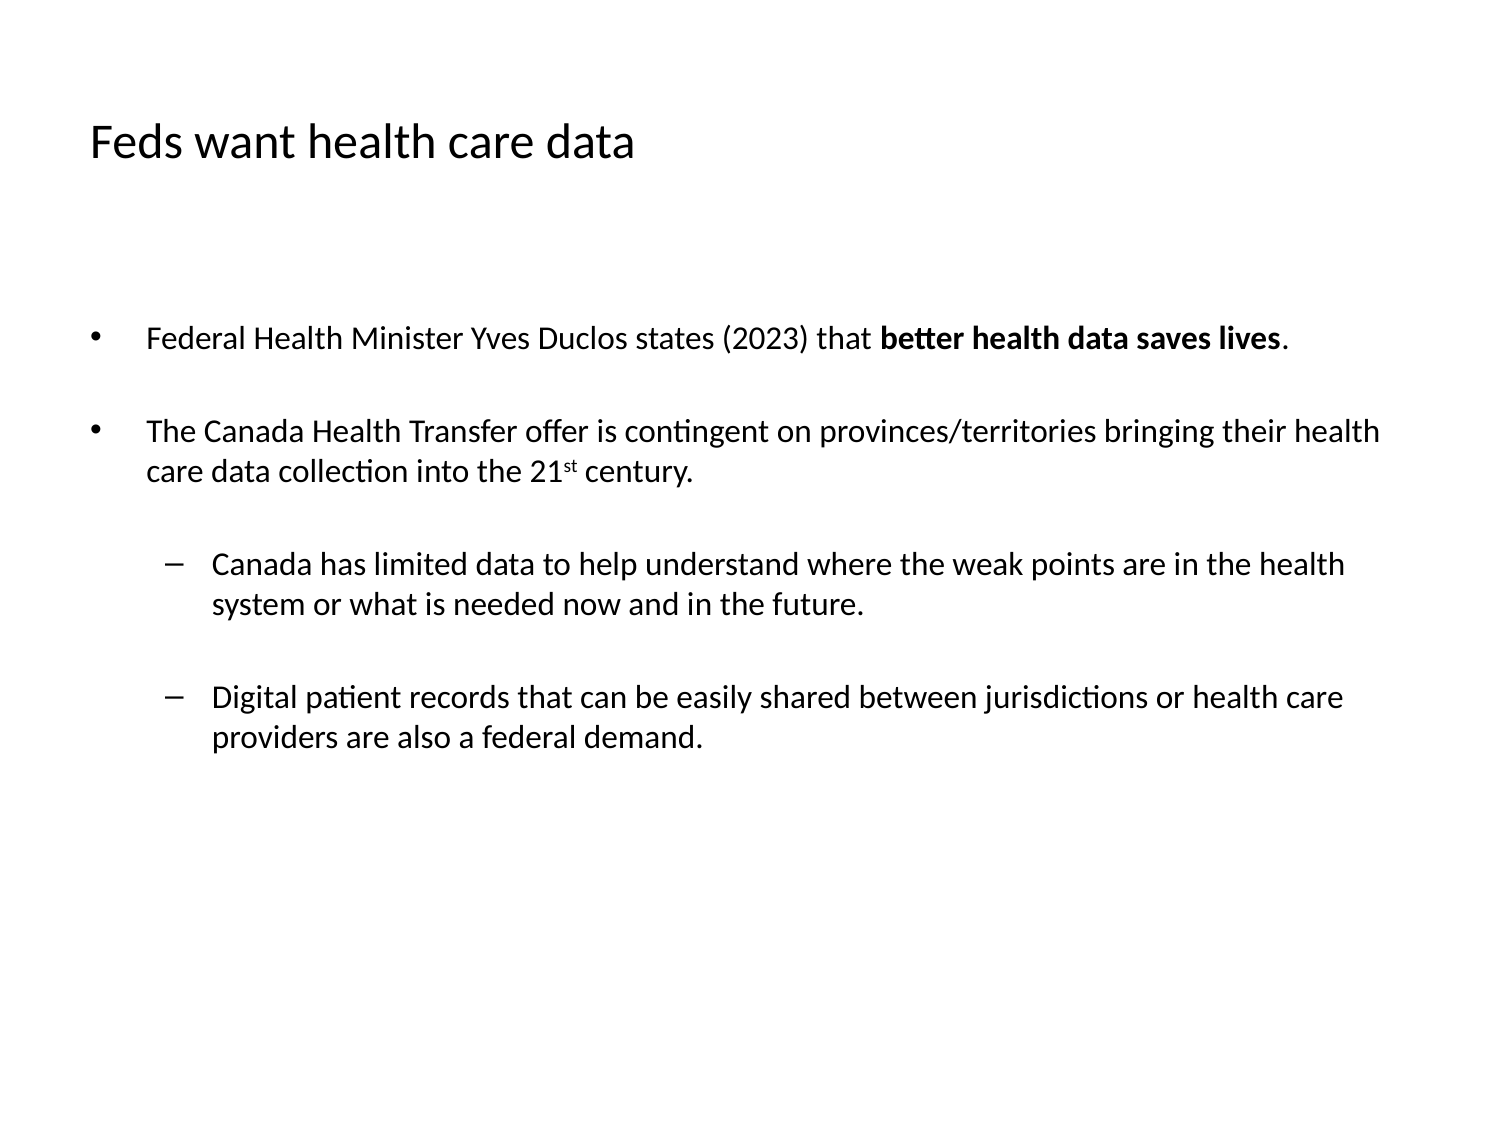

# Feds want health care data

Federal Health Minister Yves Duclos states (2023) that better health data saves lives.

The Canada Health Transfer offer is contingent on provinces/territories bringing their health care data collection into the 21st century.

Canada has limited data to help understand where the weak points are in the health system or what is needed now and in the future.

Digital patient records that can be easily shared between jurisdictions or health care providers are also a federal demand.